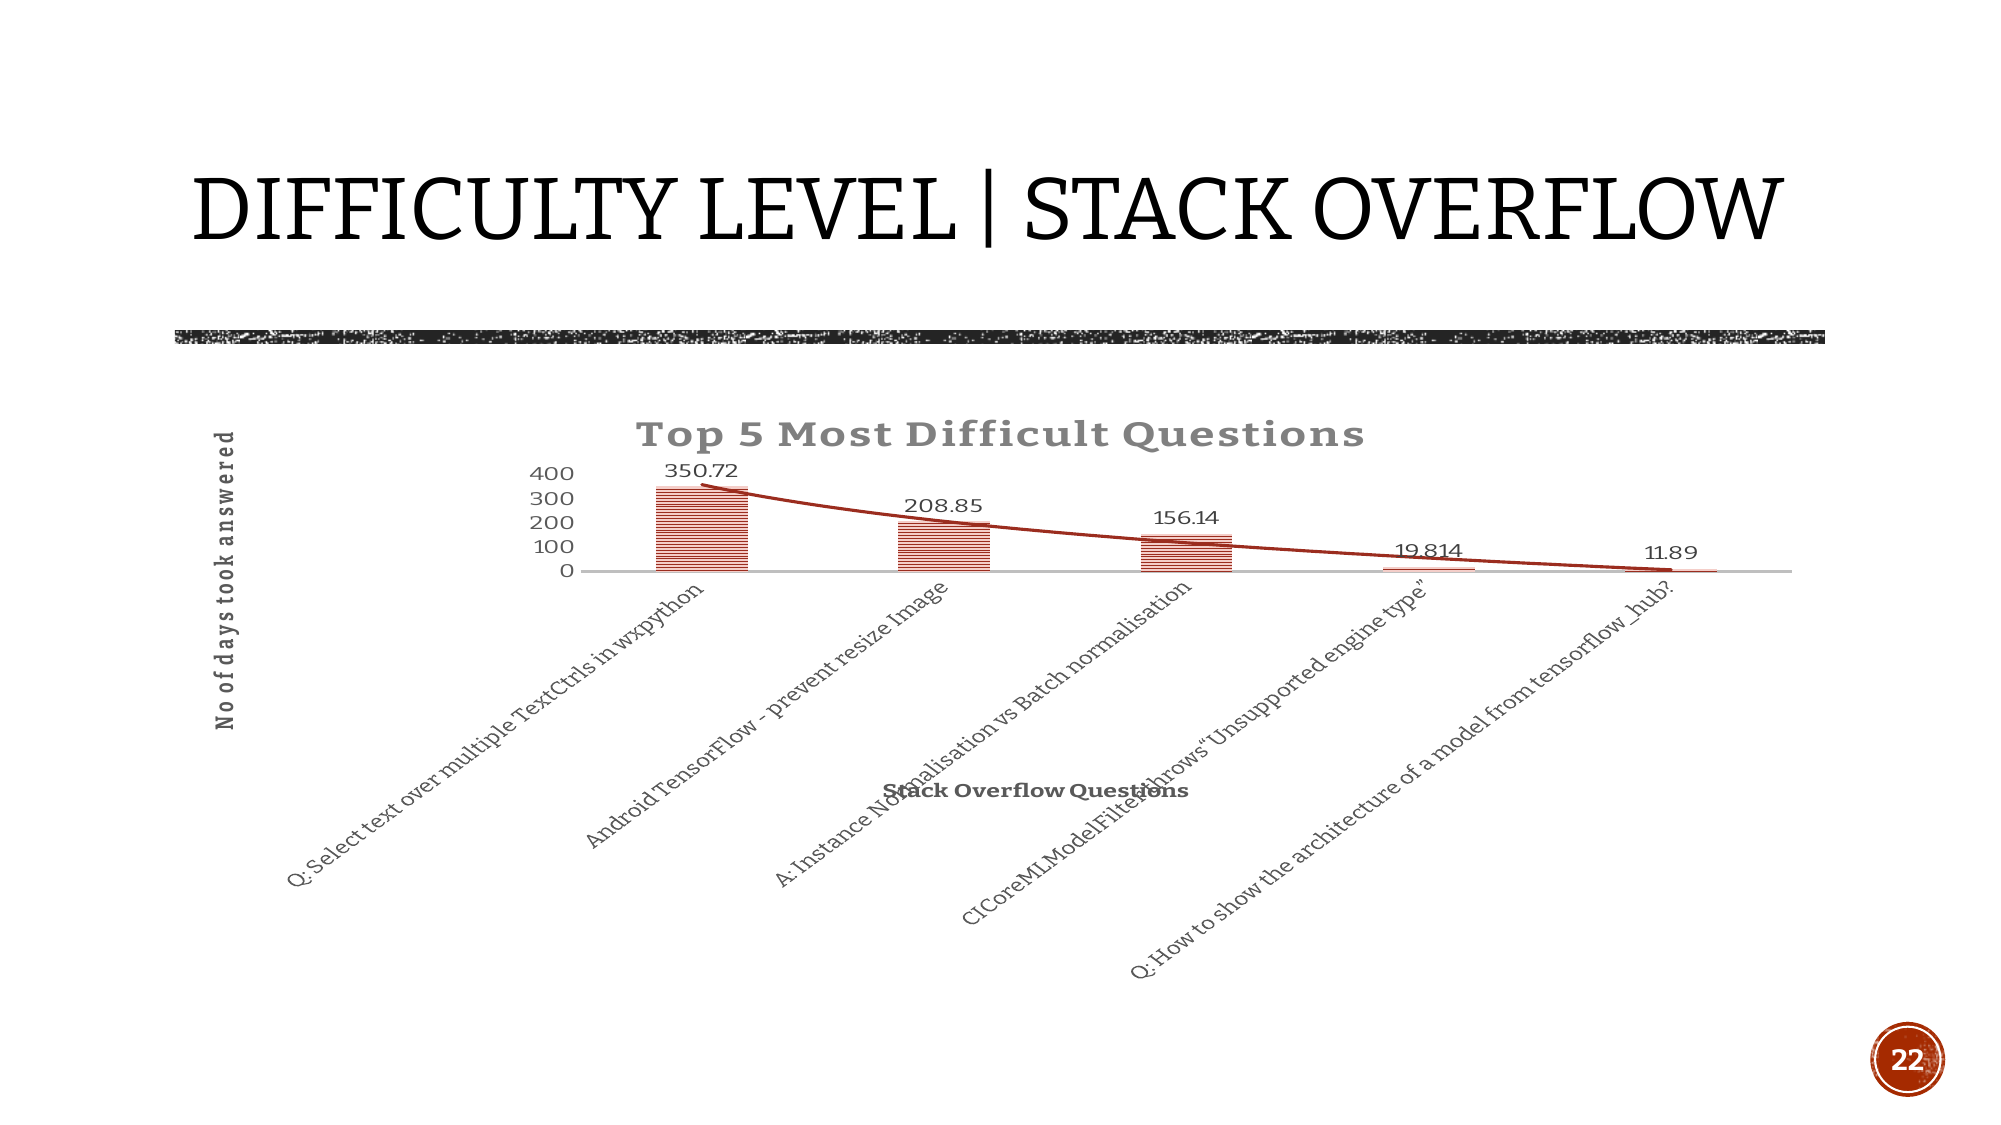

# Difficulty level | Stack overflow

### Chart: Top 5 Most Difficult Questions

| Category | Series 1 |
|---|---|
| Q: Select text over multiple TextCtrls in wxpython  | 350.72 |
| Android TensorFlow - prevent resize Image | 208.85 |
| A: Instance Normalisation vs Batch normalisation | 156.14 |
| CICoreMLModelFilter throws“Unsupported engine type” | 19.814 |
| Q: How to show the architecture of a model from tensorflow_hub? | 11.89 |
22